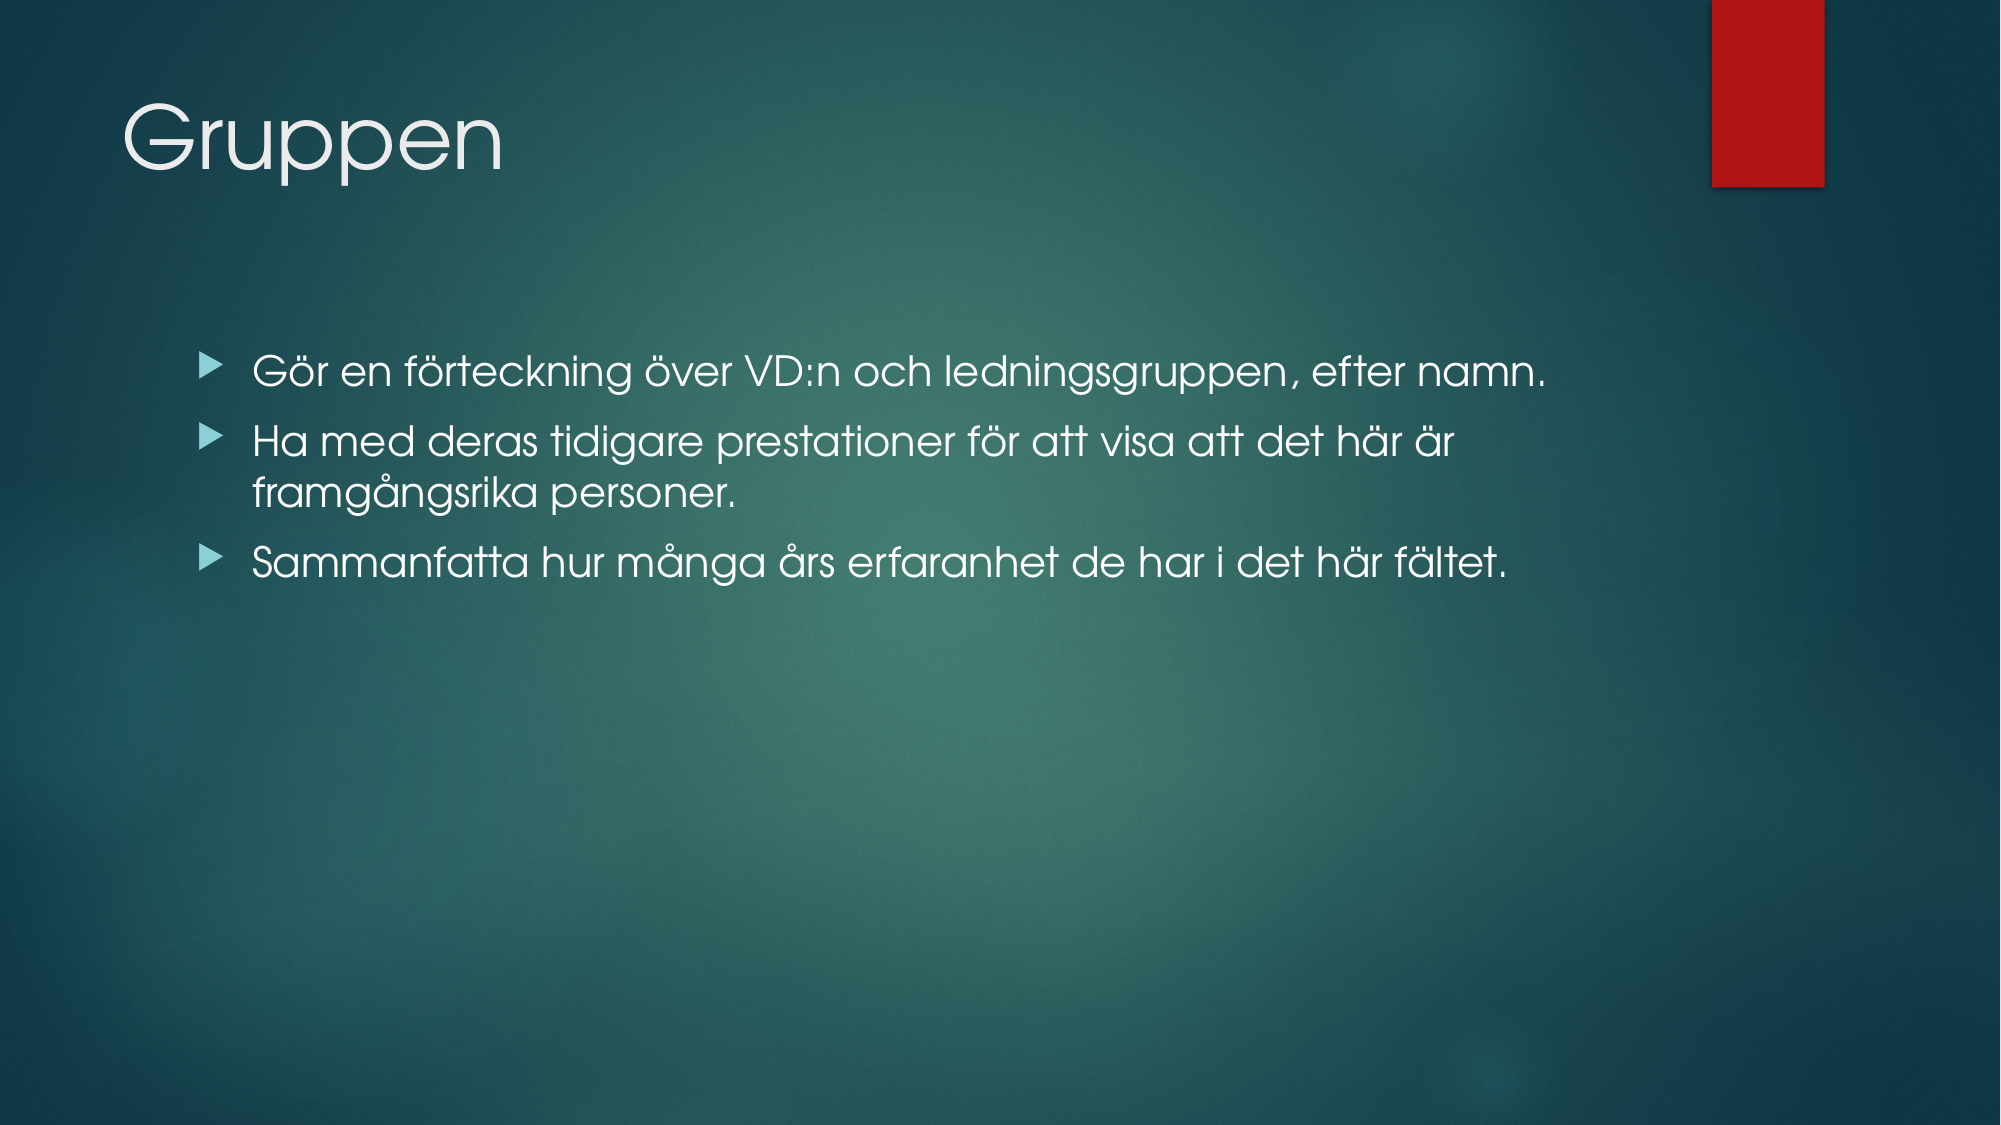

# Gruppen
Gör en förteckning över VD:n och ledningsgruppen, efter namn.
Ha med deras tidigare prestationer för att visa att det här är framgångsrika personer.
Sammanfatta hur många års erfaranhet de har i det här fältet.